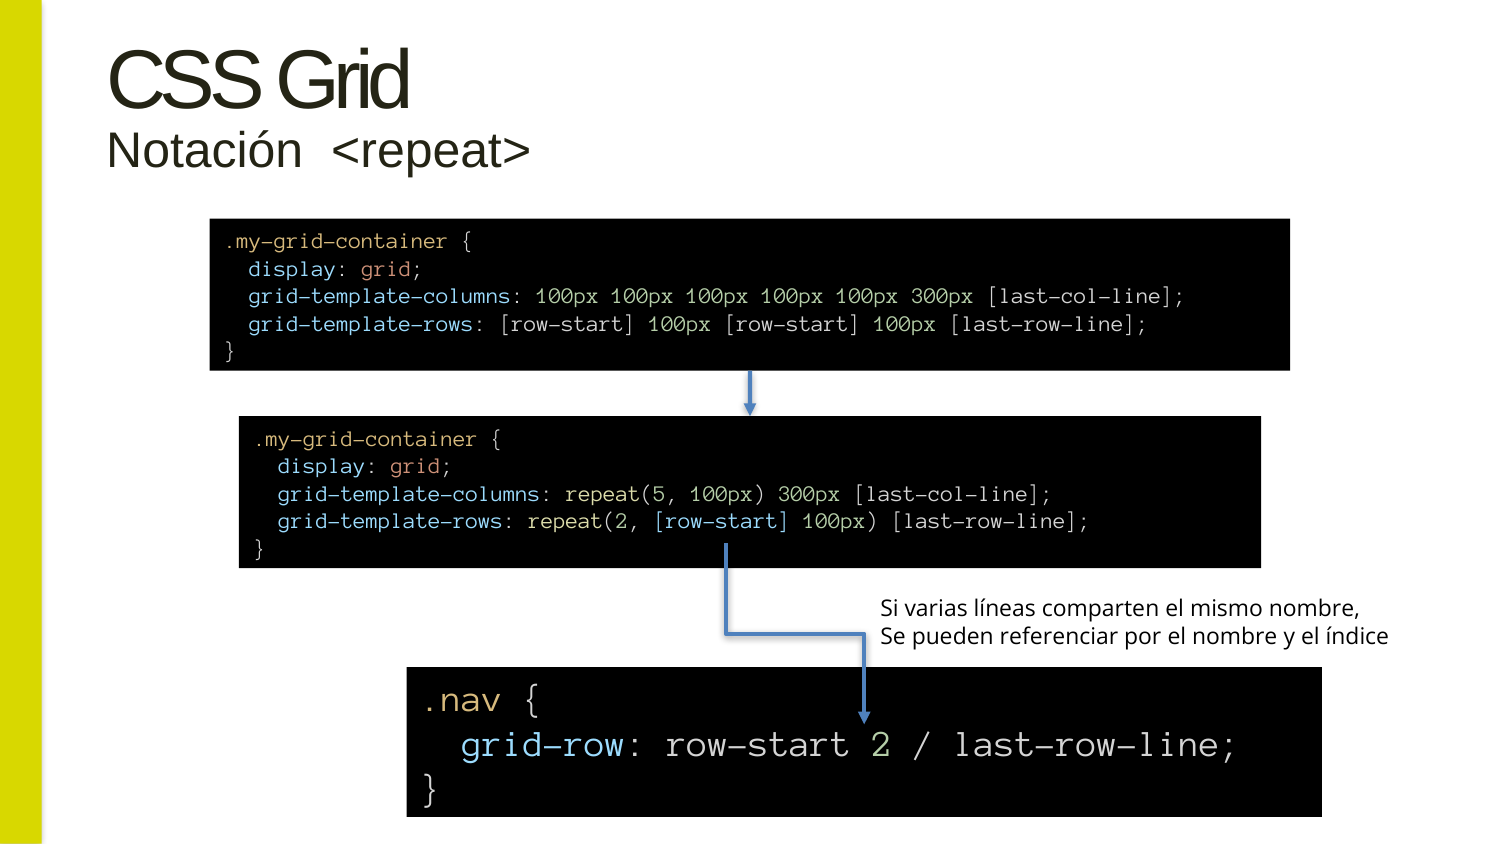

# CSS Grid
.my-grid-container {
  display: grid;
  grid-template-columns: 100px 100px 300px;
  grid-template-rows: 100px 100px;
}
Notación  <repeat>

.my-grid-container {
  display: grid;
  grid-template-columns: 100px 100px 100px 100px 100px 300px [last-col-line];
  grid-template-rows: [row-start] 100px [row-start] 100px [last-row-line];
}
.my-grid-container {
  display: grid;
  grid-template-columns: repeat(5, 100px) 300px [last-col-line];
  grid-template-rows: repeat(2, [row-start] 100px) [last-row-line];
}
Si varias líneas comparten el mismo nombre,
Se pueden referenciar por el nombre y el índice
.nav {
  grid-row: row-start 2 / last-row-line;
}